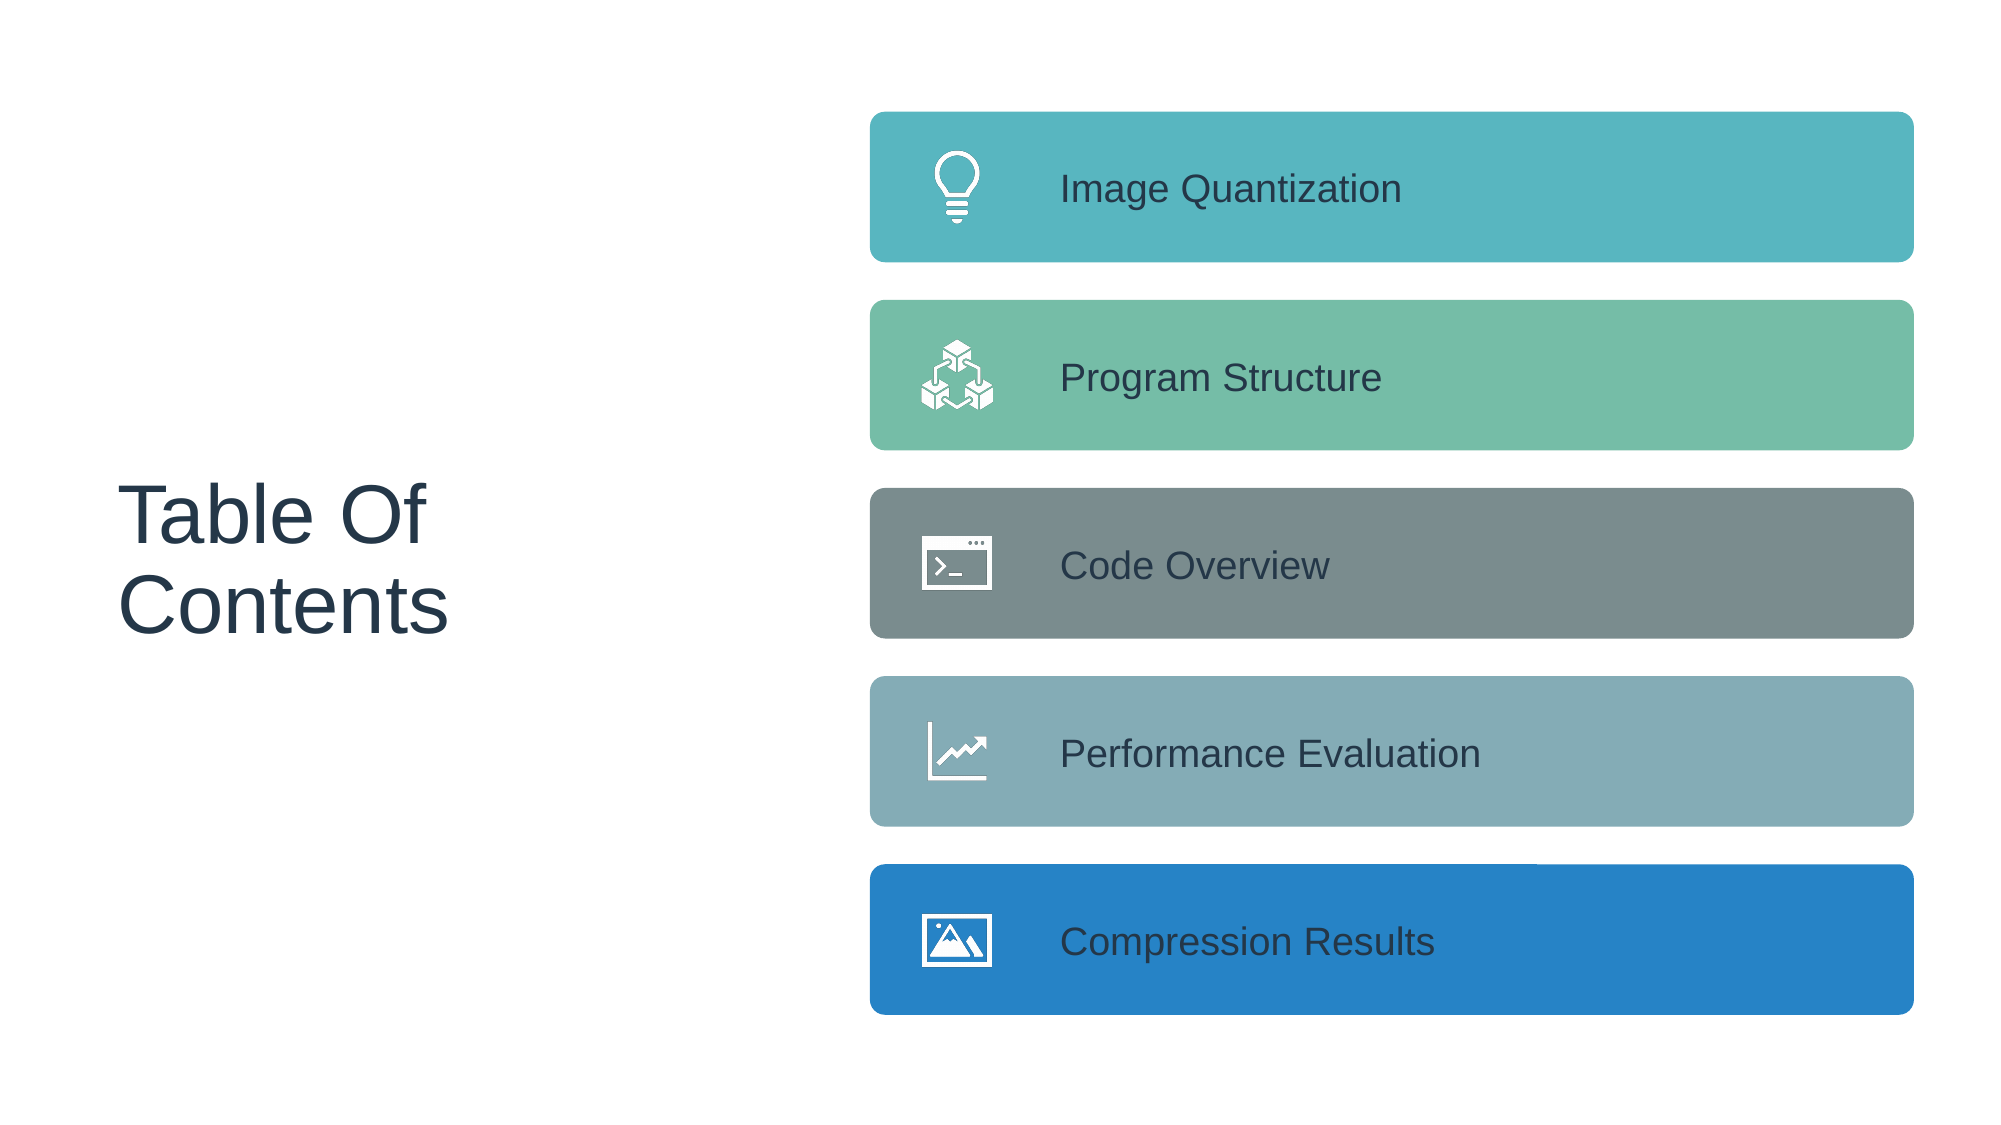

Image Quantization
Program Structure
Code Overview
Performance Evaluation
Compression Results
# Table Of Contents